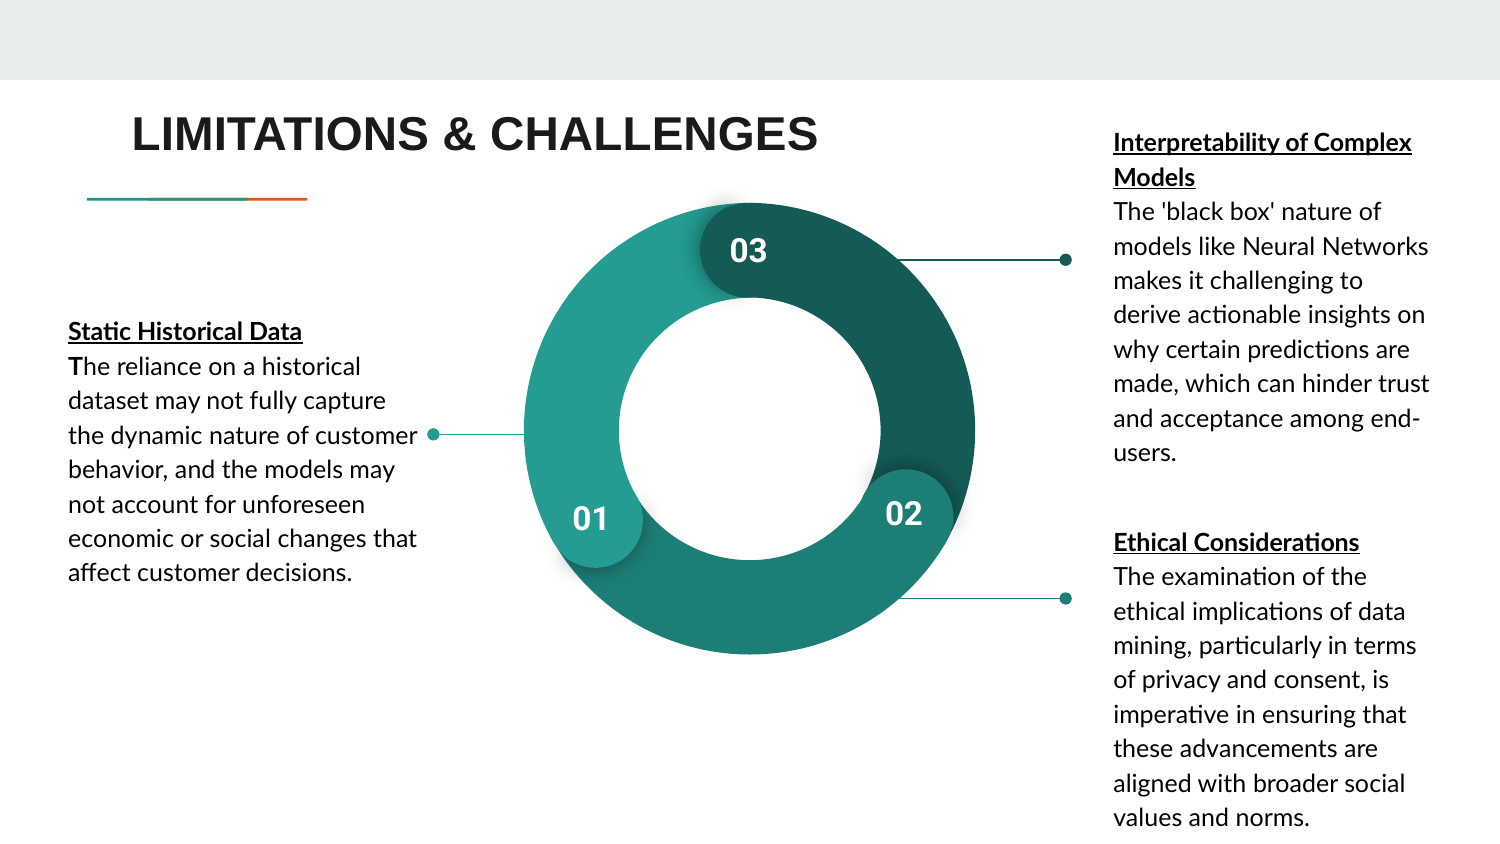

# LIMITATIONS & CHALLENGES

03

02
01
Interpretability of Complex Models
The 'black box' nature of models like Neural Networks makes it challenging to derive actionable insights on why certain predictions are made, which can hinder trust and acceptance among end-users.

Static Historical Data
The reliance on a historical dataset may not fully capture the dynamic nature of customer behavior, and the models may not account for unforeseen economic or social changes that affect customer decisions.

Ethical Considerations
The examination of the ethical implications of data mining, particularly in terms of privacy and consent, is imperative in ensuring that these advancements are aligned with broader social values and norms.